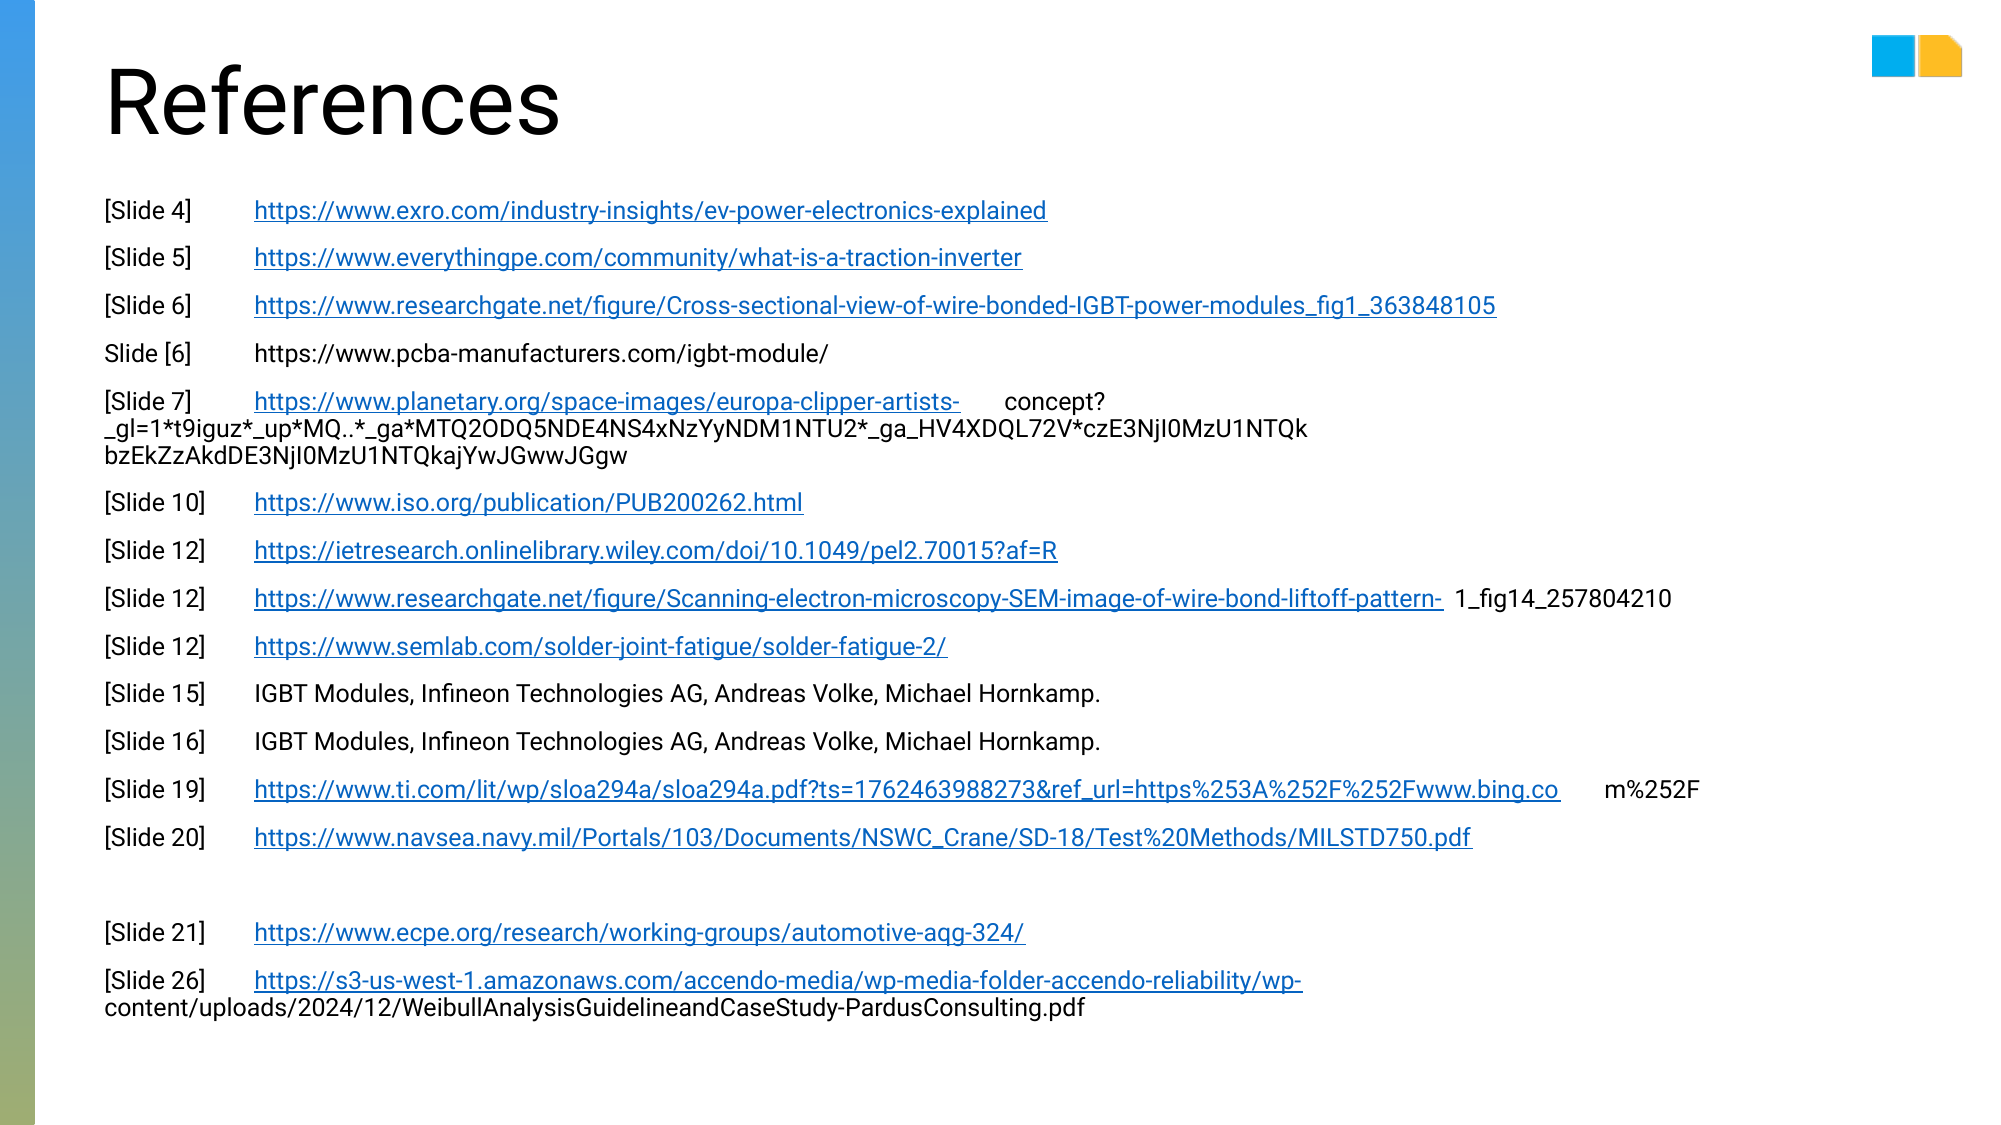

# References
[Slide 4]	https://www.exro.com/industry-insights/ev-power-electronics-explained
[Slide 5]	https://www.everythingpe.com/community/what-is-a-traction-inverter
[Slide 6]	https://www.researchgate.net/figure/Cross-sectional-view-of-wire-bonded-IGBT-power-modules_fig1_363848105
Slide [6]	https://www.pcba-manufacturers.com/igbt-module/
[Slide 7]	https://www.planetary.org/space-images/europa-clipper-artists-	concept?_gl=1*t9iguz*_up*MQ..*_ga*MTQ2ODQ5NDE4NS4xNzYyNDM1NTU2*_ga_HV4XDQL72V*czE3NjI0MzU1NTQk	bzEkZzAkdDE3NjI0MzU1NTQkajYwJGwwJGgw
[Slide 10]	https://www.iso.org/publication/PUB200262.html
[Slide 12]	https://ietresearch.onlinelibrary.wiley.com/doi/10.1049/pel2.70015?af=R
[Slide 12]	https://www.researchgate.net/figure/Scanning-electron-microscopy-SEM-image-of-wire-bond-liftoff-pattern-	1_fig14_257804210
[Slide 12]	https://www.semlab.com/solder-joint-fatigue/solder-fatigue-2/
[Slide 15]	IGBT Modules, Infineon Technologies AG, Andreas Volke, Michael Hornkamp.
[Slide 16]	IGBT Modules, Infineon Technologies AG, Andreas Volke, Michael Hornkamp.
[Slide 19]	https://www.ti.com/lit/wp/sloa294a/sloa294a.pdf?ts=1762463988273&ref_url=https%253A%252F%252Fwww.bing.co	m%252F
[Slide 20]	https://www.navsea.navy.mil/Portals/103/Documents/NSWC_Crane/SD-18/Test%20Methods/MILSTD750.pdf

[Slide 21]	https://www.ecpe.org/research/working-groups/automotive-aqg-324/
[Slide 26]	https://s3-us-west-1.amazonaws.com/accendo-media/wp-media-folder-accendo-reliability/wp-	content/uploads/2024/12/WeibullAnalysisGuidelineandCaseStudy-PardusConsulting.pdf